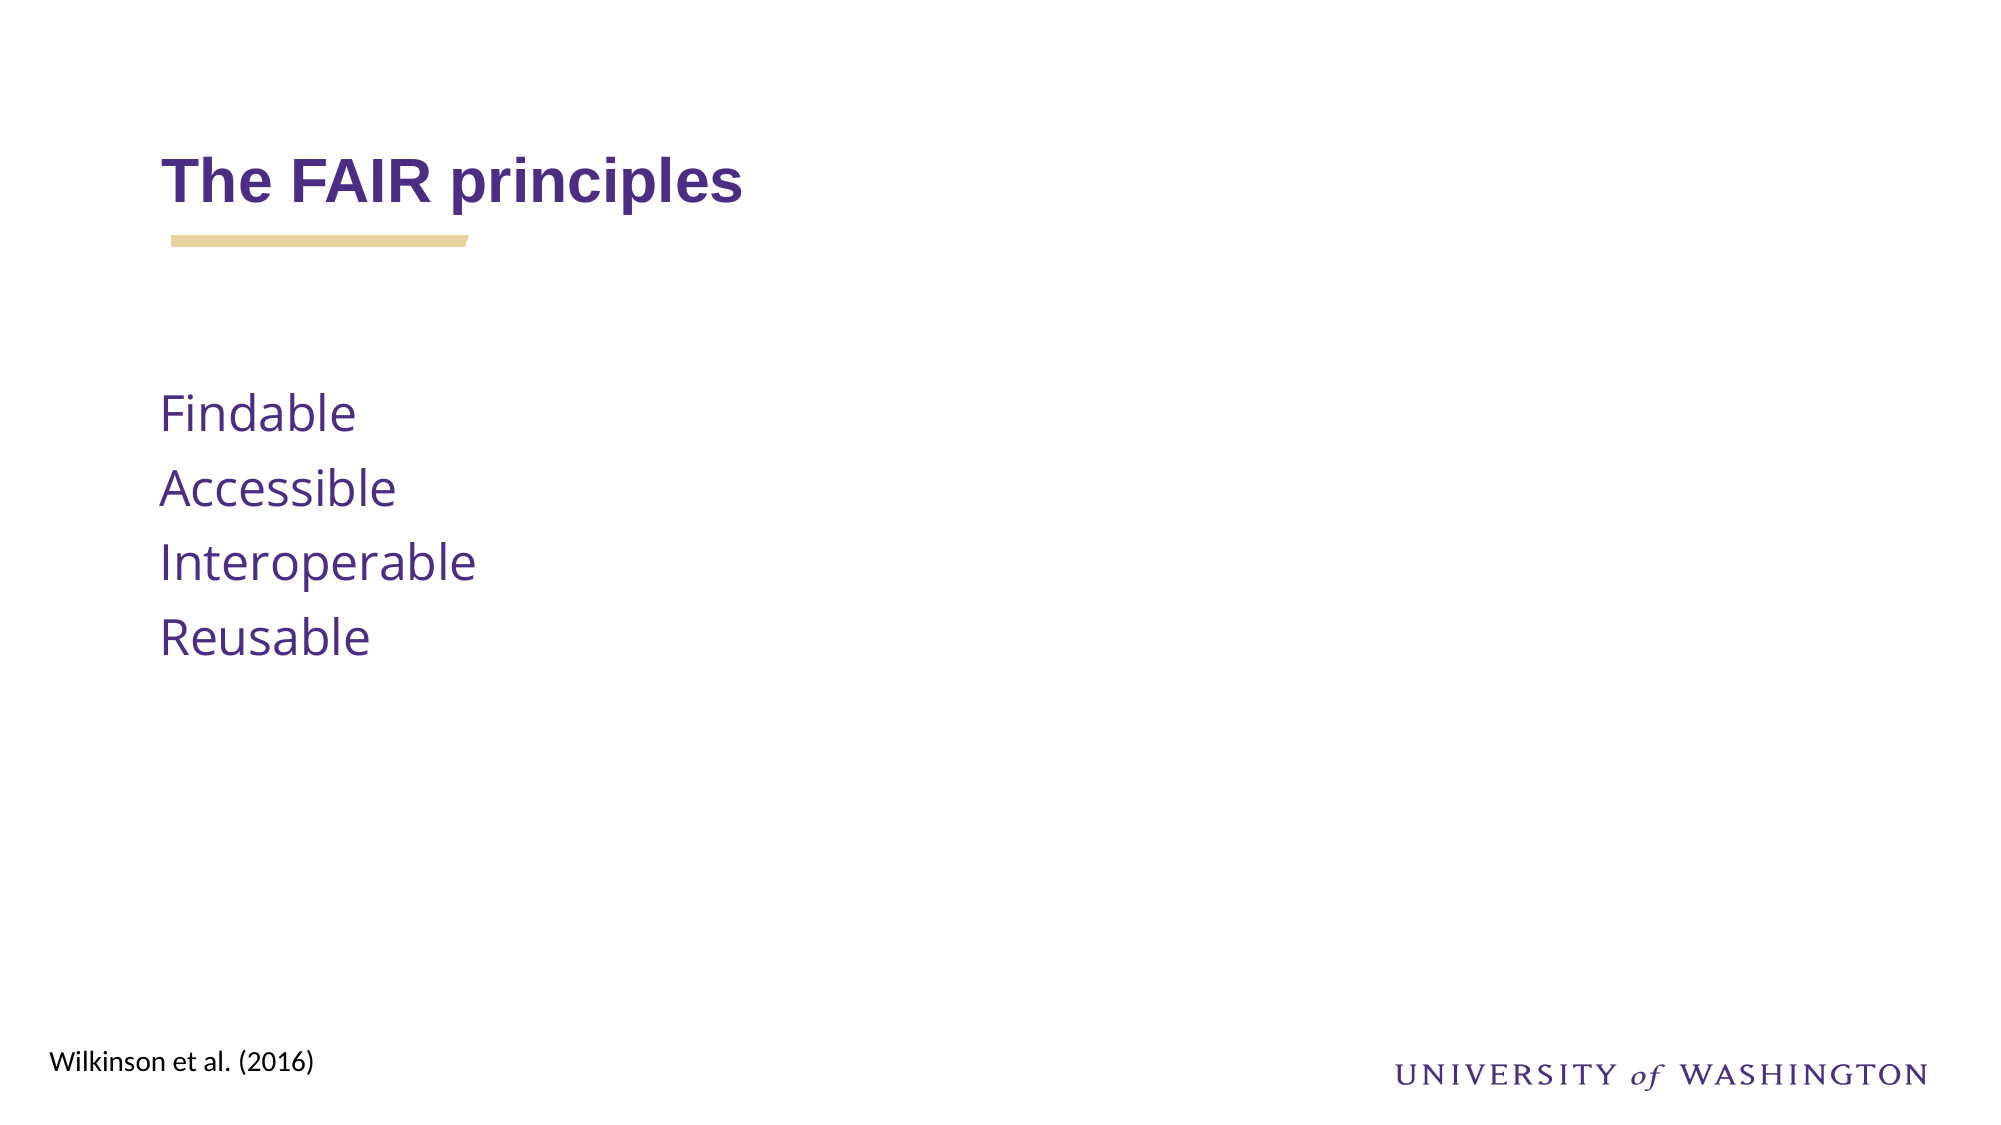

# The FAIR principles

Findable
Accessible
Interoperable
Reusable
Wilkinson et al. (2016)